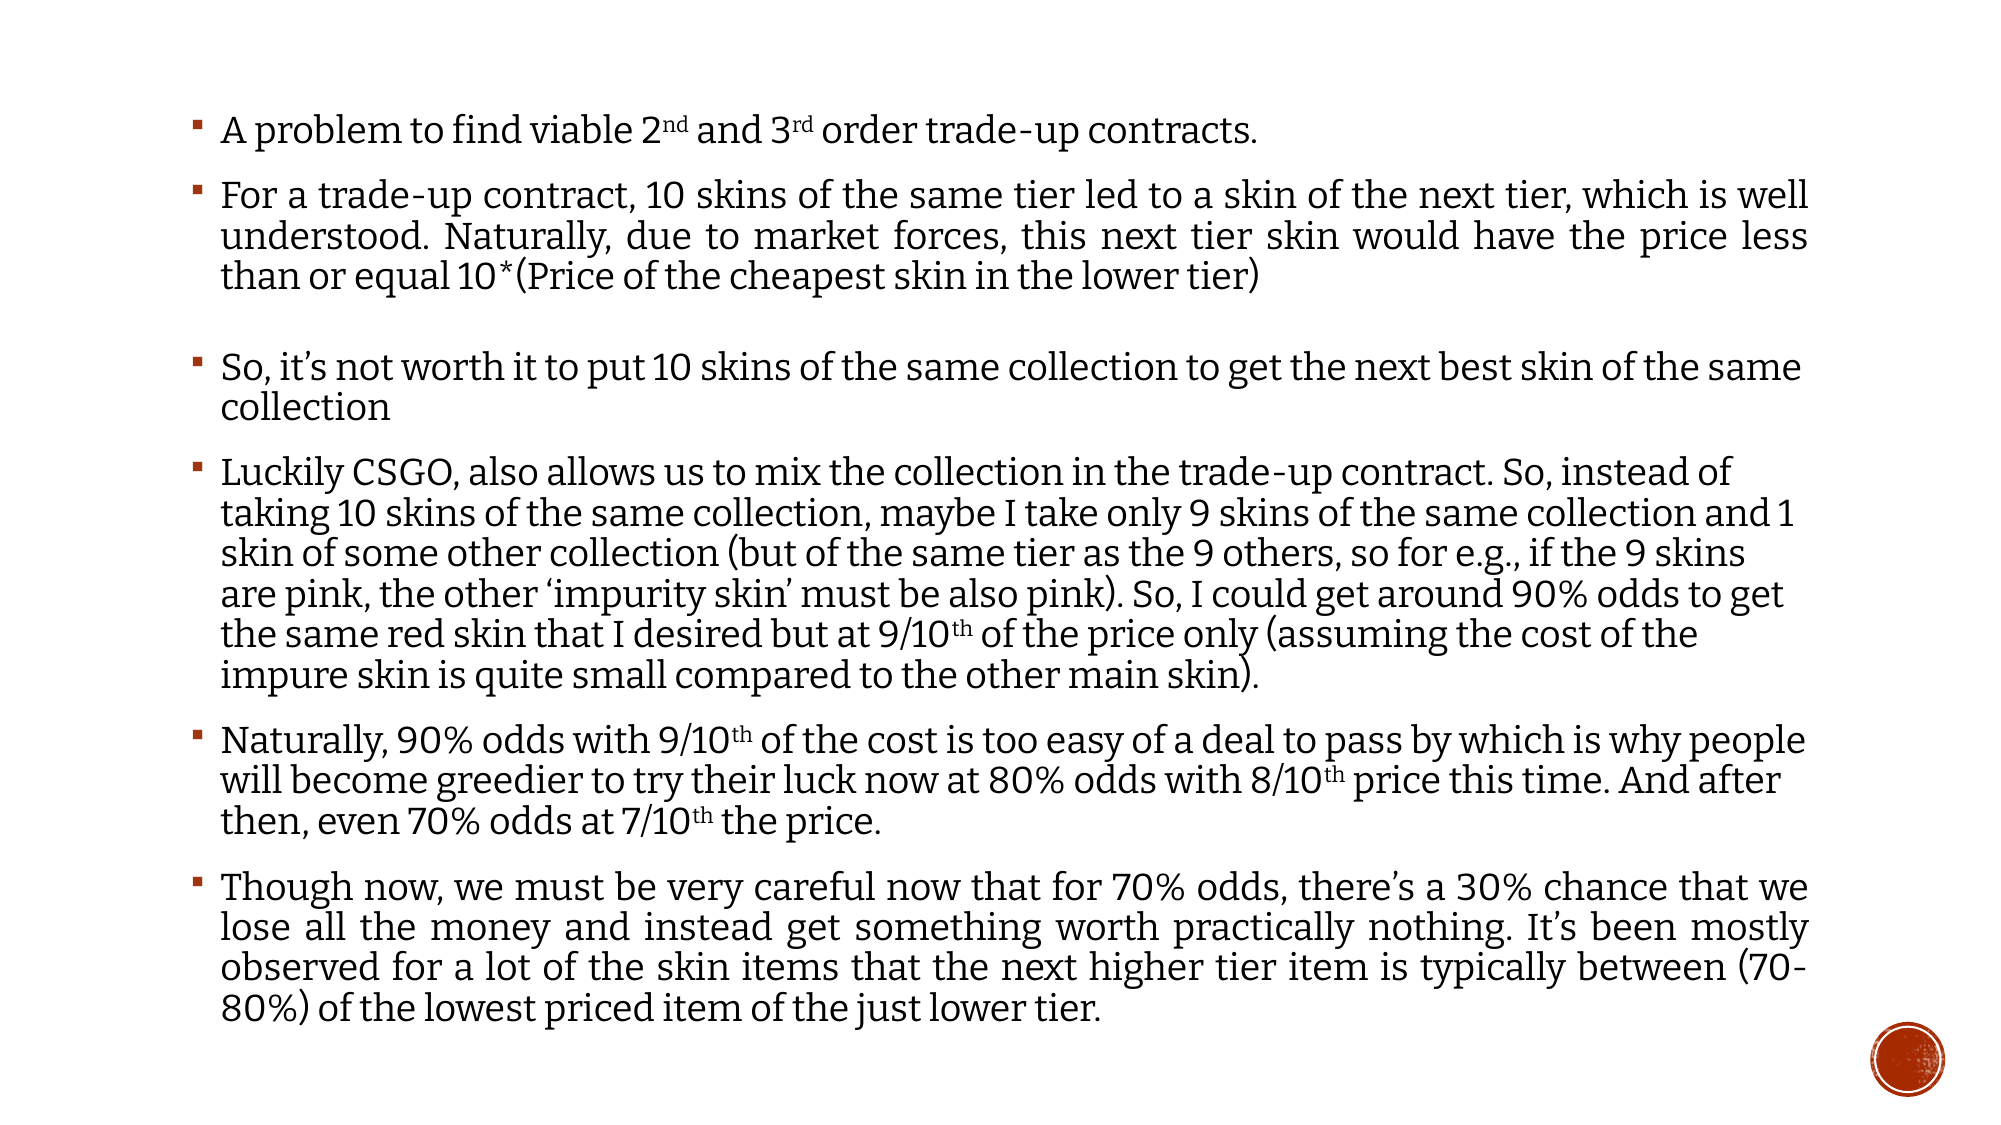

A problem to find viable 2nd and 3rd order trade-up contracts.
For a trade-up contract, 10 skins of the same tier led to a skin of the next tier, which is well understood. Naturally, due to market forces, this next tier skin would have the price less than or equal 10*(Price of the cheapest skin in the lower tier)
So, it’s not worth it to put 10 skins of the same collection to get the next best skin of the same collection
Luckily CSGO, also allows us to mix the collection in the trade-up contract. So, instead of taking 10 skins of the same collection, maybe I take only 9 skins of the same collection and 1 skin of some other collection (but of the same tier as the 9 others, so for e.g., if the 9 skins are pink, the other ‘impurity skin’ must be also pink). So, I could get around 90% odds to get the same red skin that I desired but at 9/10th of the price only (assuming the cost of the impure skin is quite small compared to the other main skin).
Naturally, 90% odds with 9/10th of the cost is too easy of a deal to pass by which is why people will become greedier to try their luck now at 80% odds with 8/10th price this time. And after then, even 70% odds at 7/10th the price.
Though now, we must be very careful now that for 70% odds, there’s a 30% chance that we lose all the money and instead get something worth practically nothing. It’s been mostly observed for a lot of the skin items that the next higher tier item is typically between (70-80%) of the lowest priced item of the just lower tier.